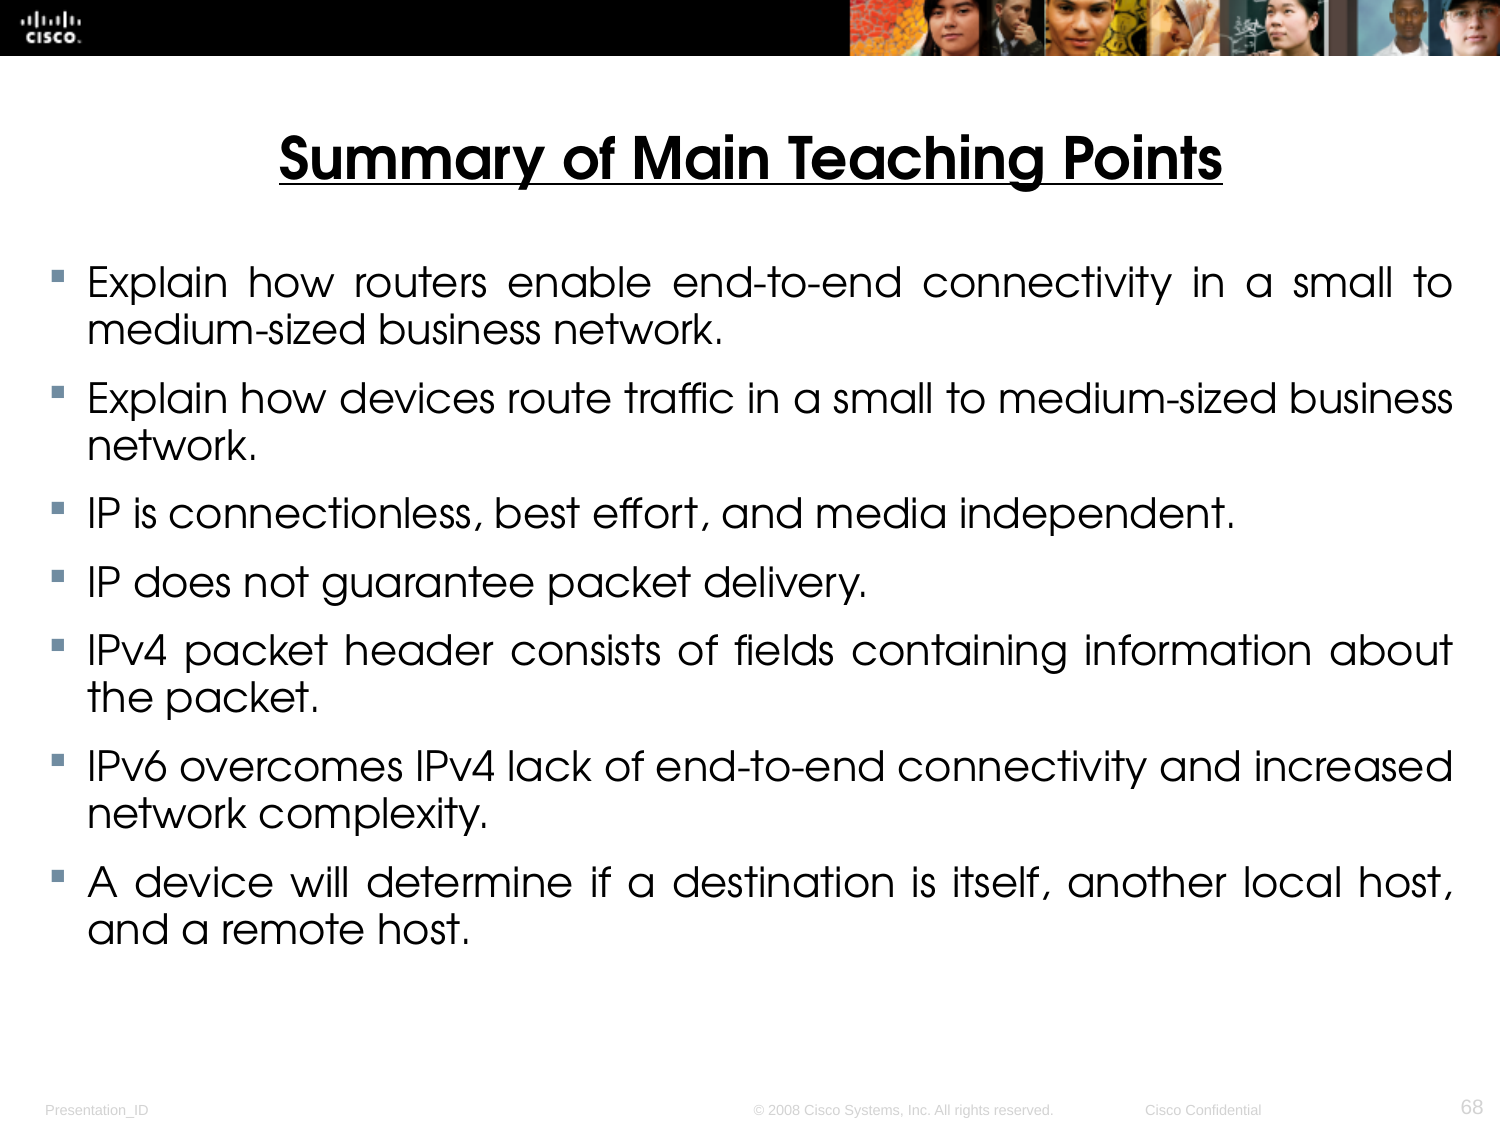

Summary of Main Teaching Points
Explain how routers enable end-to-end connectivity in a small to medium-sized business network.
Explain how devices route traffic in a small to medium-sized business network.
IP is connectionless, best effort, and media independent.
IP does not guarantee packet delivery.
IPv4 packet header consists of fields containing information about the packet.
IPv6 overcomes IPv4 lack of end-to-end connectivity and increased network complexity.
A device will determine if a destination is itself, another local host, and a remote host.